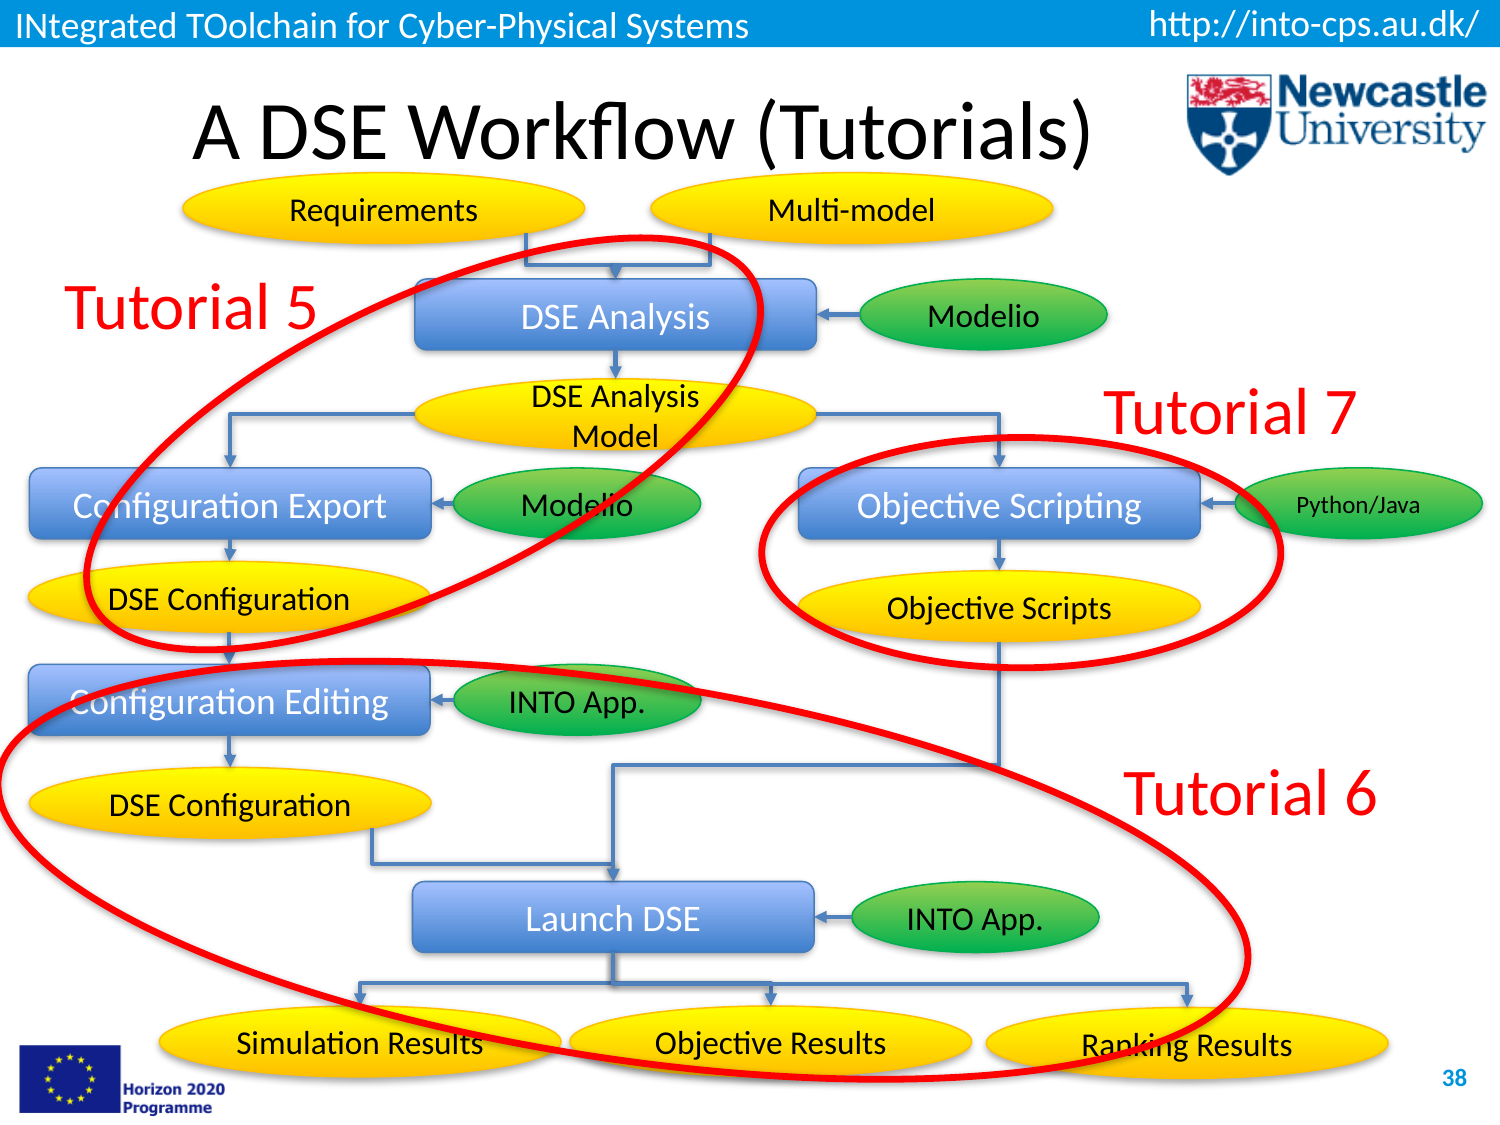

# A DSE Workflow (Tutorials)
Requirements
Multi-model
Tutorial 5
Modelio
DSE Analysis

Tutorial 7
DSE Analysis Model

Python/Java
Modelio
Configuration Export
Objective Scripting
DSE Configuration
Objective Scripts
Configuration Editing
INTO App.

Tutorial 6
DSE Configuration
Launch DSE
INTO App.
Simulation Results
Objective Results
Ranking Results
38